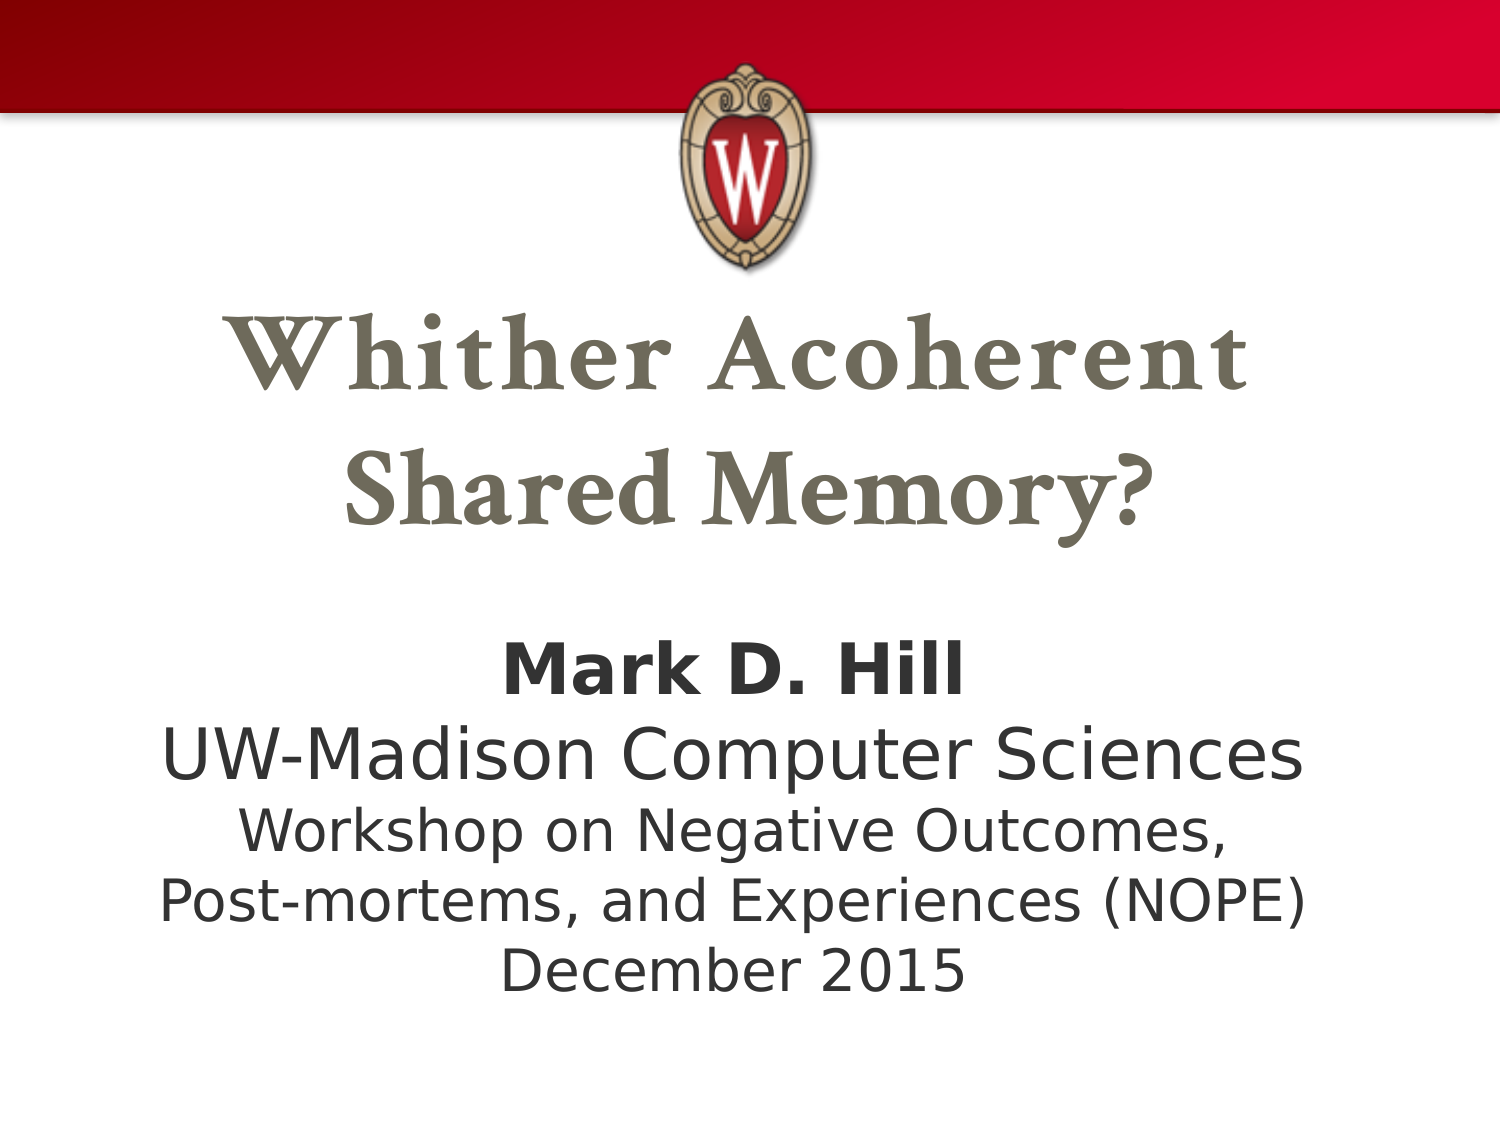

# Whither Acoherent Shared Memory?
Mark D. Hill
UW-Madison Computer Sciences
Workshop on Negative Outcomes,
Post-mortems, and Experiences (NOPE)
December 2015